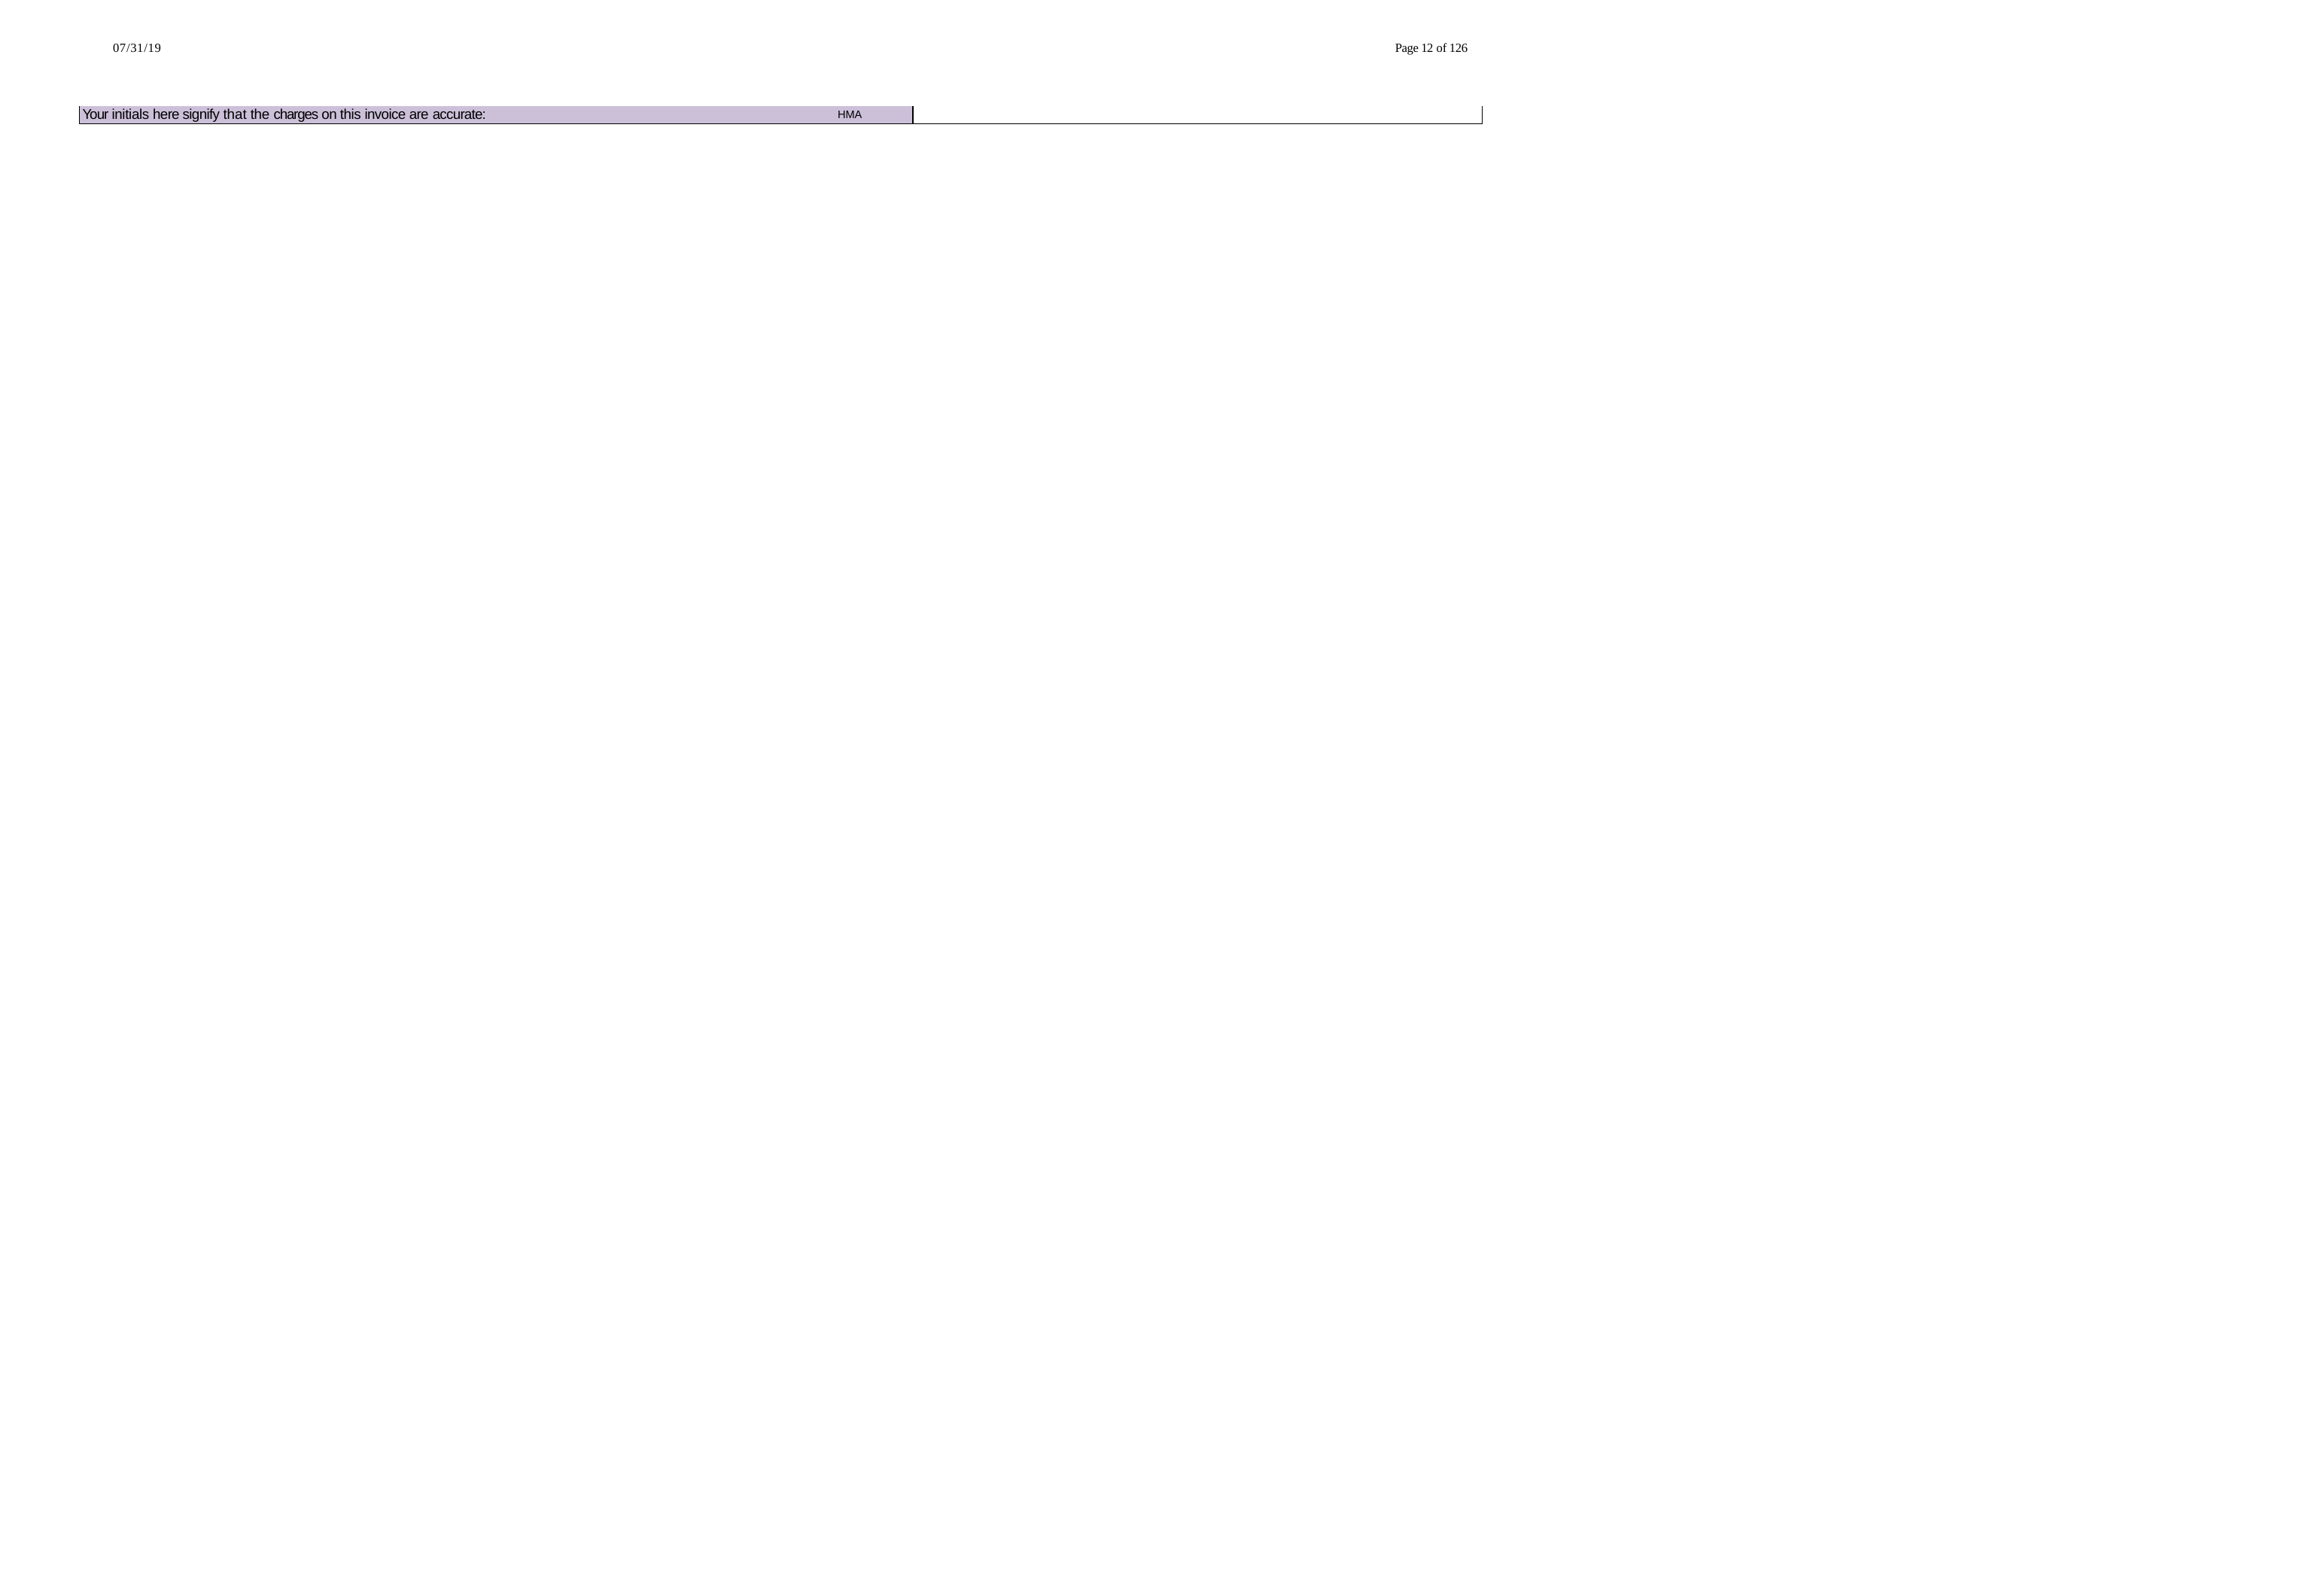

07/31/19
Page 12 of 126
| Your initials here signify that the charges on this invoice are accurate: | HMA |  |
| --- | --- | --- |